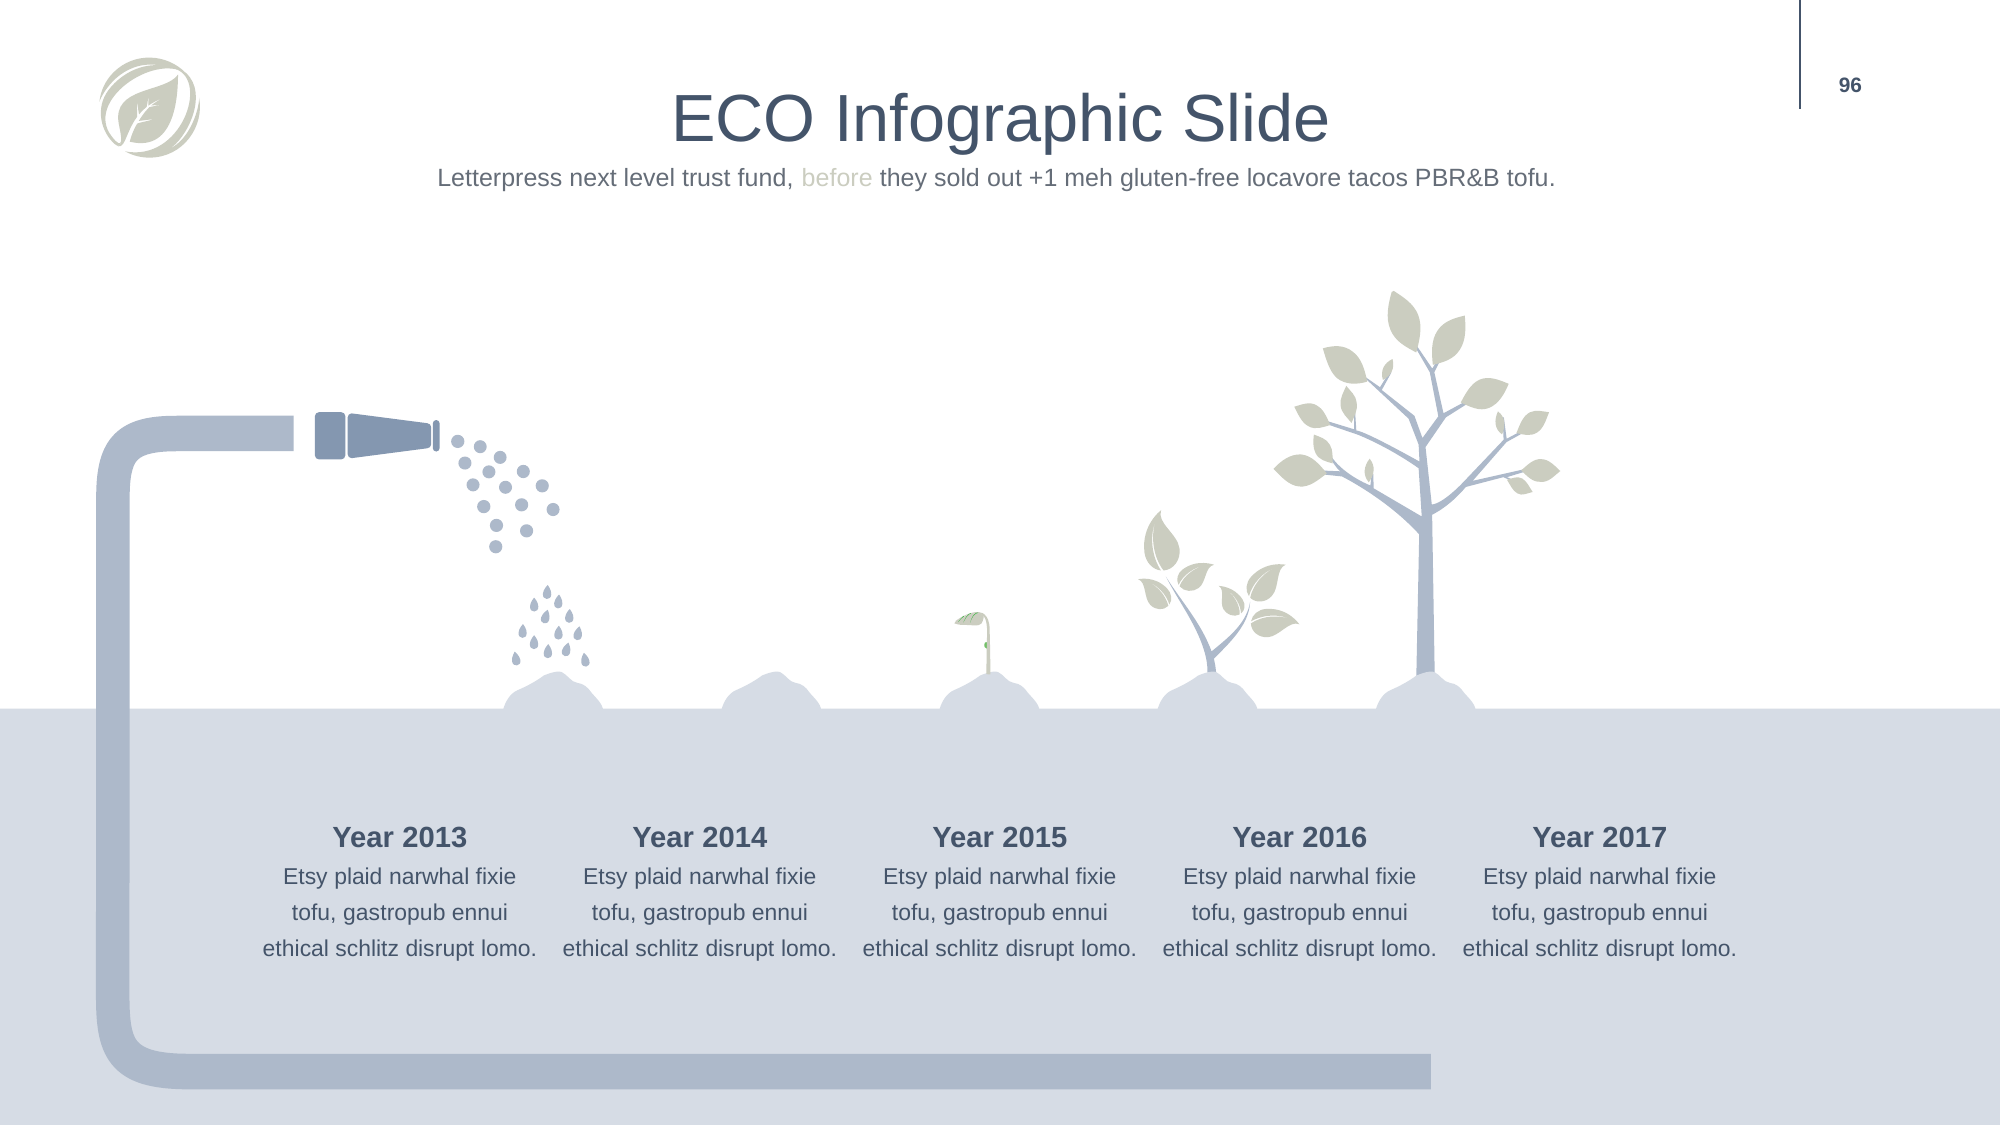

ECO Infographic Slide
Letterpress next level trust fund, before they sold out +1 meh gluten-free locavore tacos PBR&B tofu.

Year 2013
Etsy plaid narwhal fixie tofu, gastropub ennui ethical schlitz disrupt lomo.
Year 2014
Etsy plaid narwhal fixie tofu, gastropub ennui ethical schlitz disrupt lomo.
Year 2015
Etsy plaid narwhal fixie tofu, gastropub ennui ethical schlitz disrupt lomo.
Year 2016
Etsy plaid narwhal fixie tofu, gastropub ennui ethical schlitz disrupt lomo.
Year 2017
Etsy plaid narwhal fixie tofu, gastropub ennui ethical schlitz disrupt lomo.